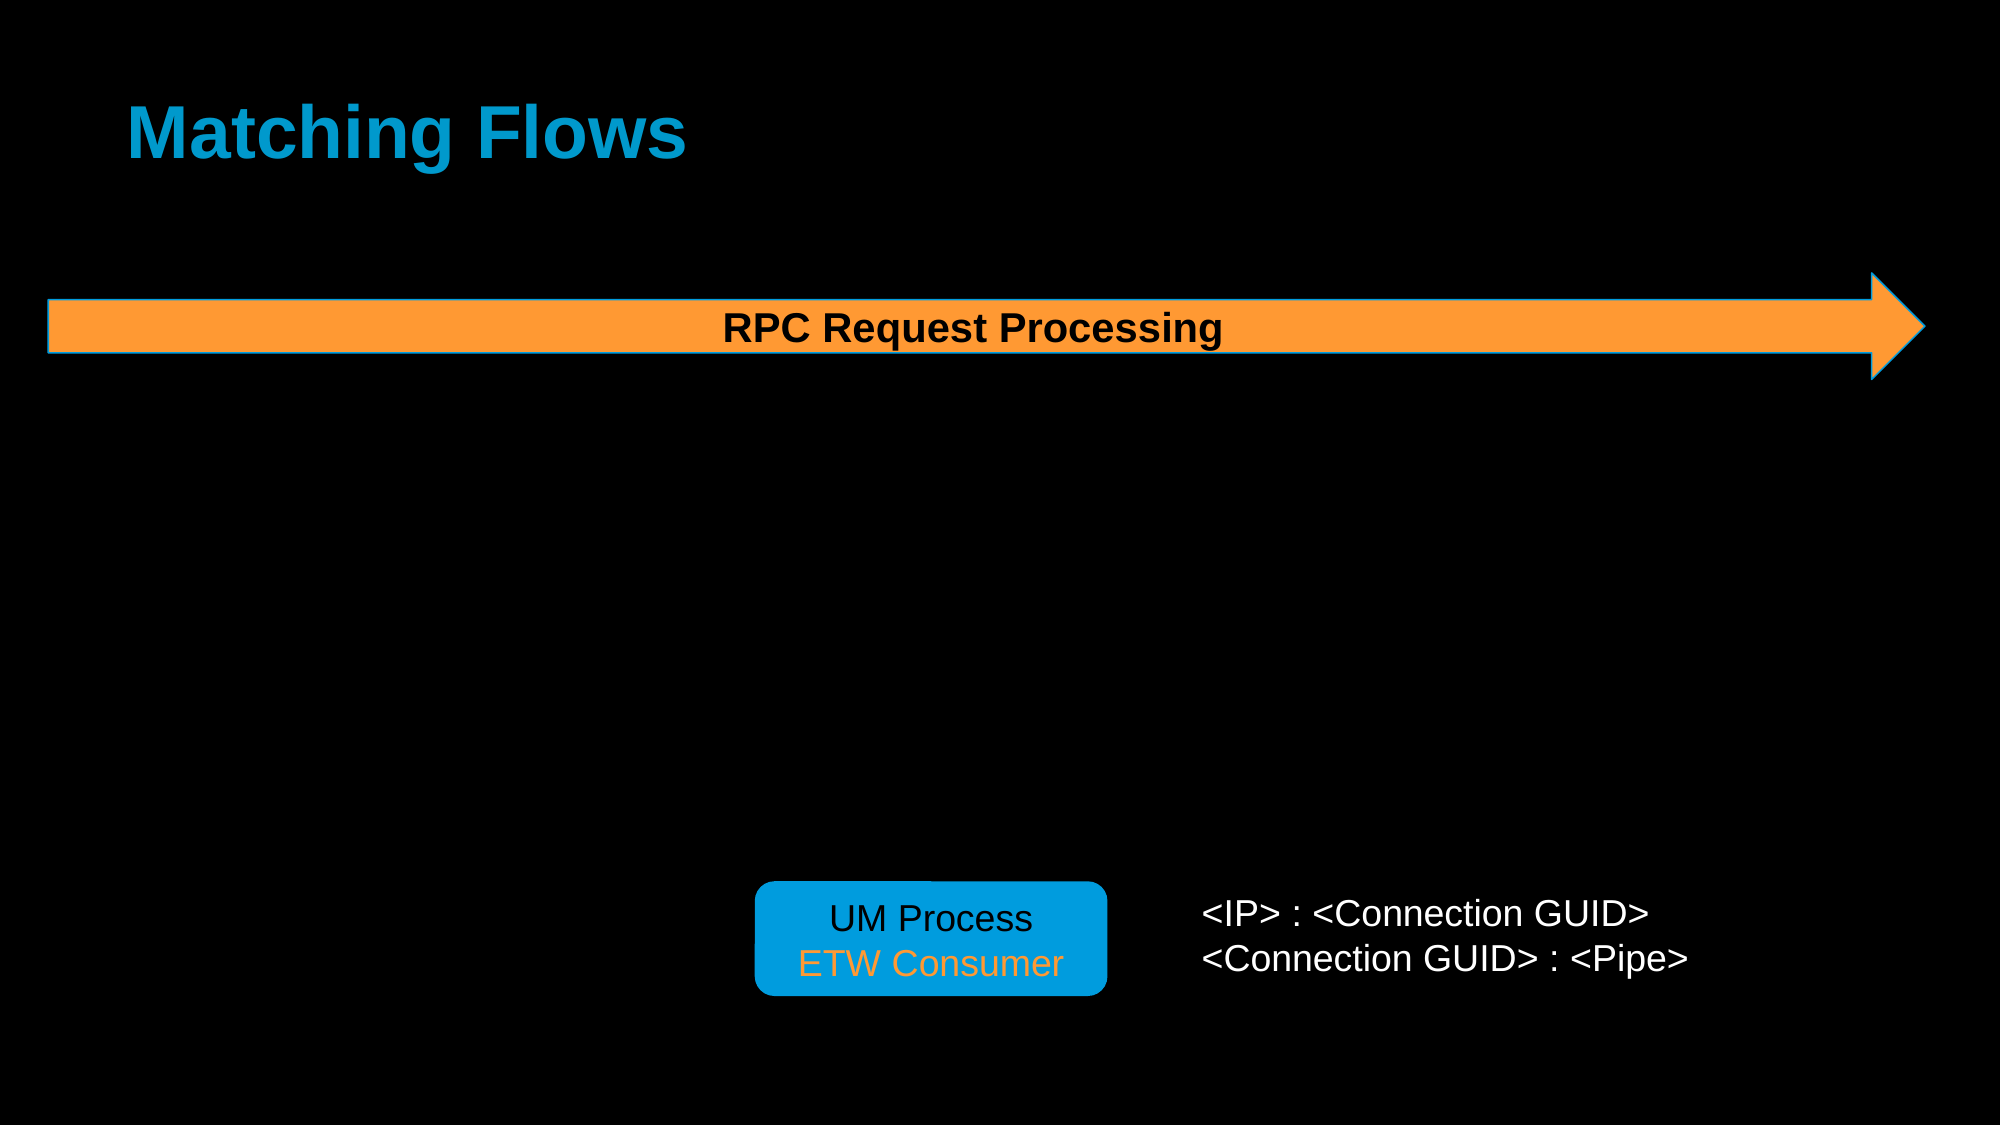

# Matching Flows
RPC Request Processing
<IP> : <Connection GUID>
<Connection GUID> : <Pipe>
UM Process
ETW Consumer